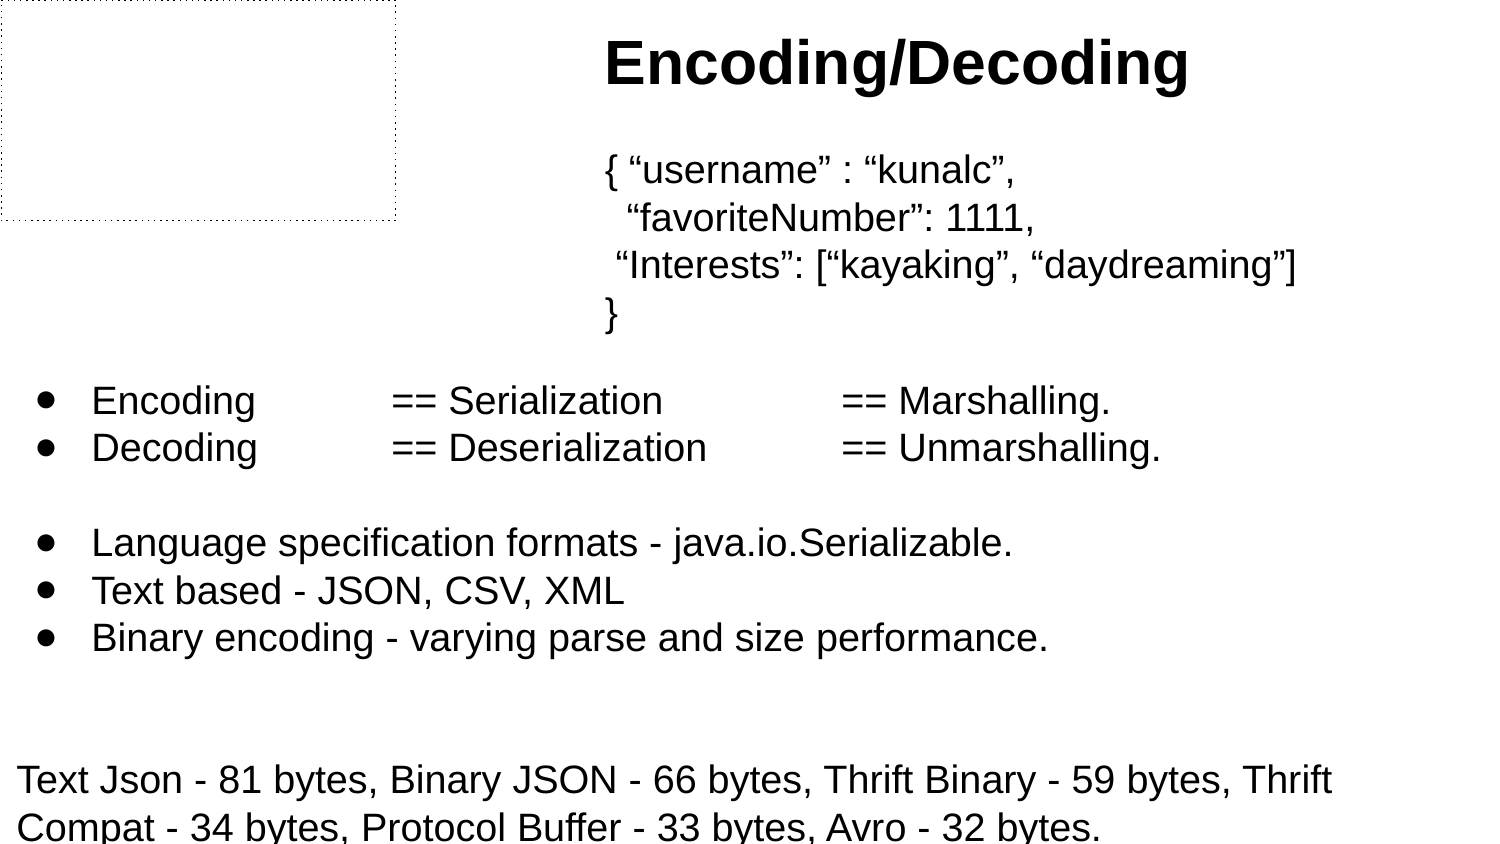

# Encoding/Decoding
{ “username” : “kunalc”,
  “favoriteNumber”: 1111,
 “Interests”: [“kayaking”, “daydreaming”]
}

Encoding 	== Serialization 	 	== Marshalling.
Decoding 	== Deserialization 	== Unmarshalling.

Language specification formats - java.io.Serializable.
Text based - JSON, CSV, XML
Binary encoding - varying parse and size performance.

Text Json - 81 bytes, Binary JSON - 66 bytes, Thrift Binary - 59 bytes, Thrift Compat - 34 bytes, Protocol Buffer - 33 bytes, Avro - 32 bytes.